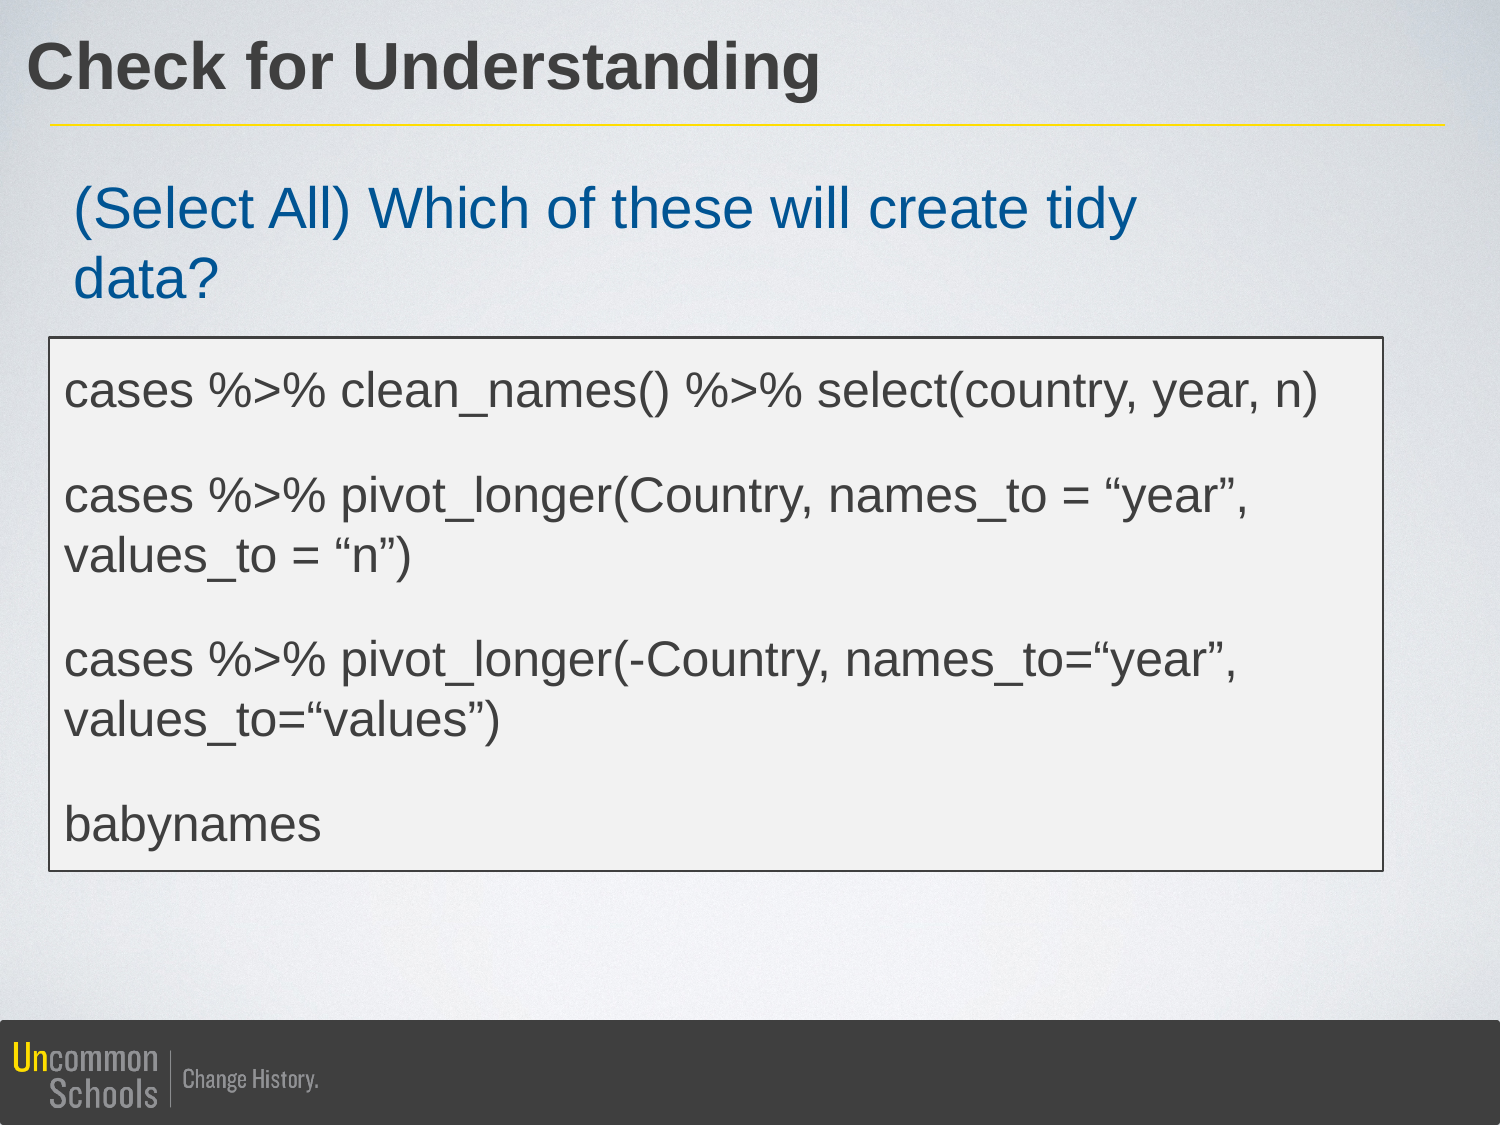

Check for Understanding
(Select All) Which of these will create tidy data?

cases %>% clean_names() %>% select(country, year, n)
cases %>% pivot_longer(Country, names_to = “year”, values_to = “n”)
cases %>% pivot_longer(-Country, names_to=“year”, values_to=“values”)
babynames